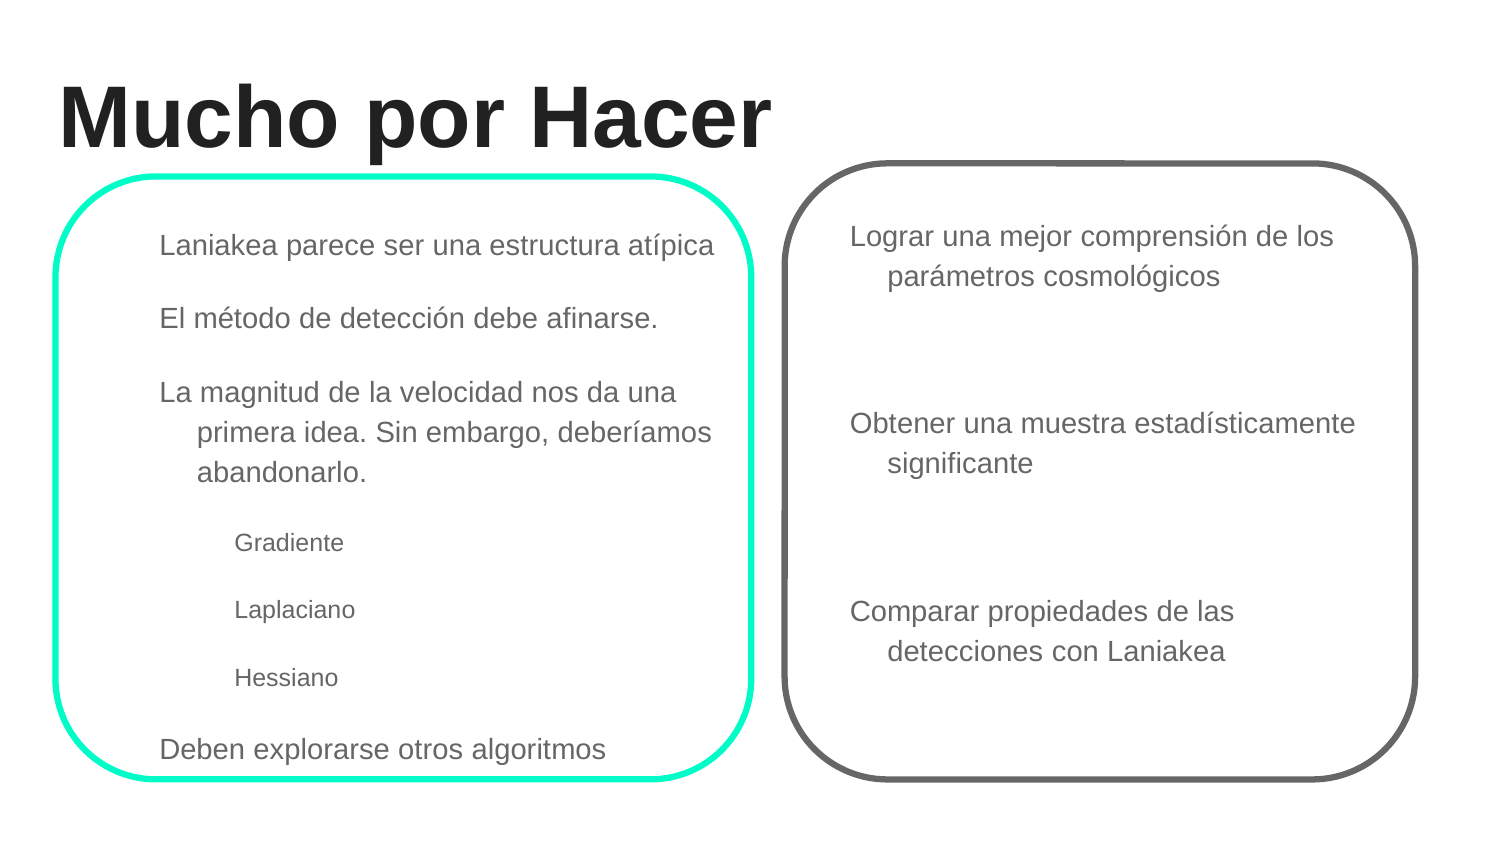

# Mucho por Hacer

Lograr una mejor comprensión de los parámetros cosmológicos

Obtener una muestra estadísticamente significante

Comparar propiedades de las detecciones con Laniakea
Laniakea parece ser una estructura atípica
El método de detección debe afinarse.
La magnitud de la velocidad nos da una primera idea. Sin embargo, deberíamos abandonarlo.
Gradiente
Laplaciano
Hessiano
Deben explorarse otros algoritmos